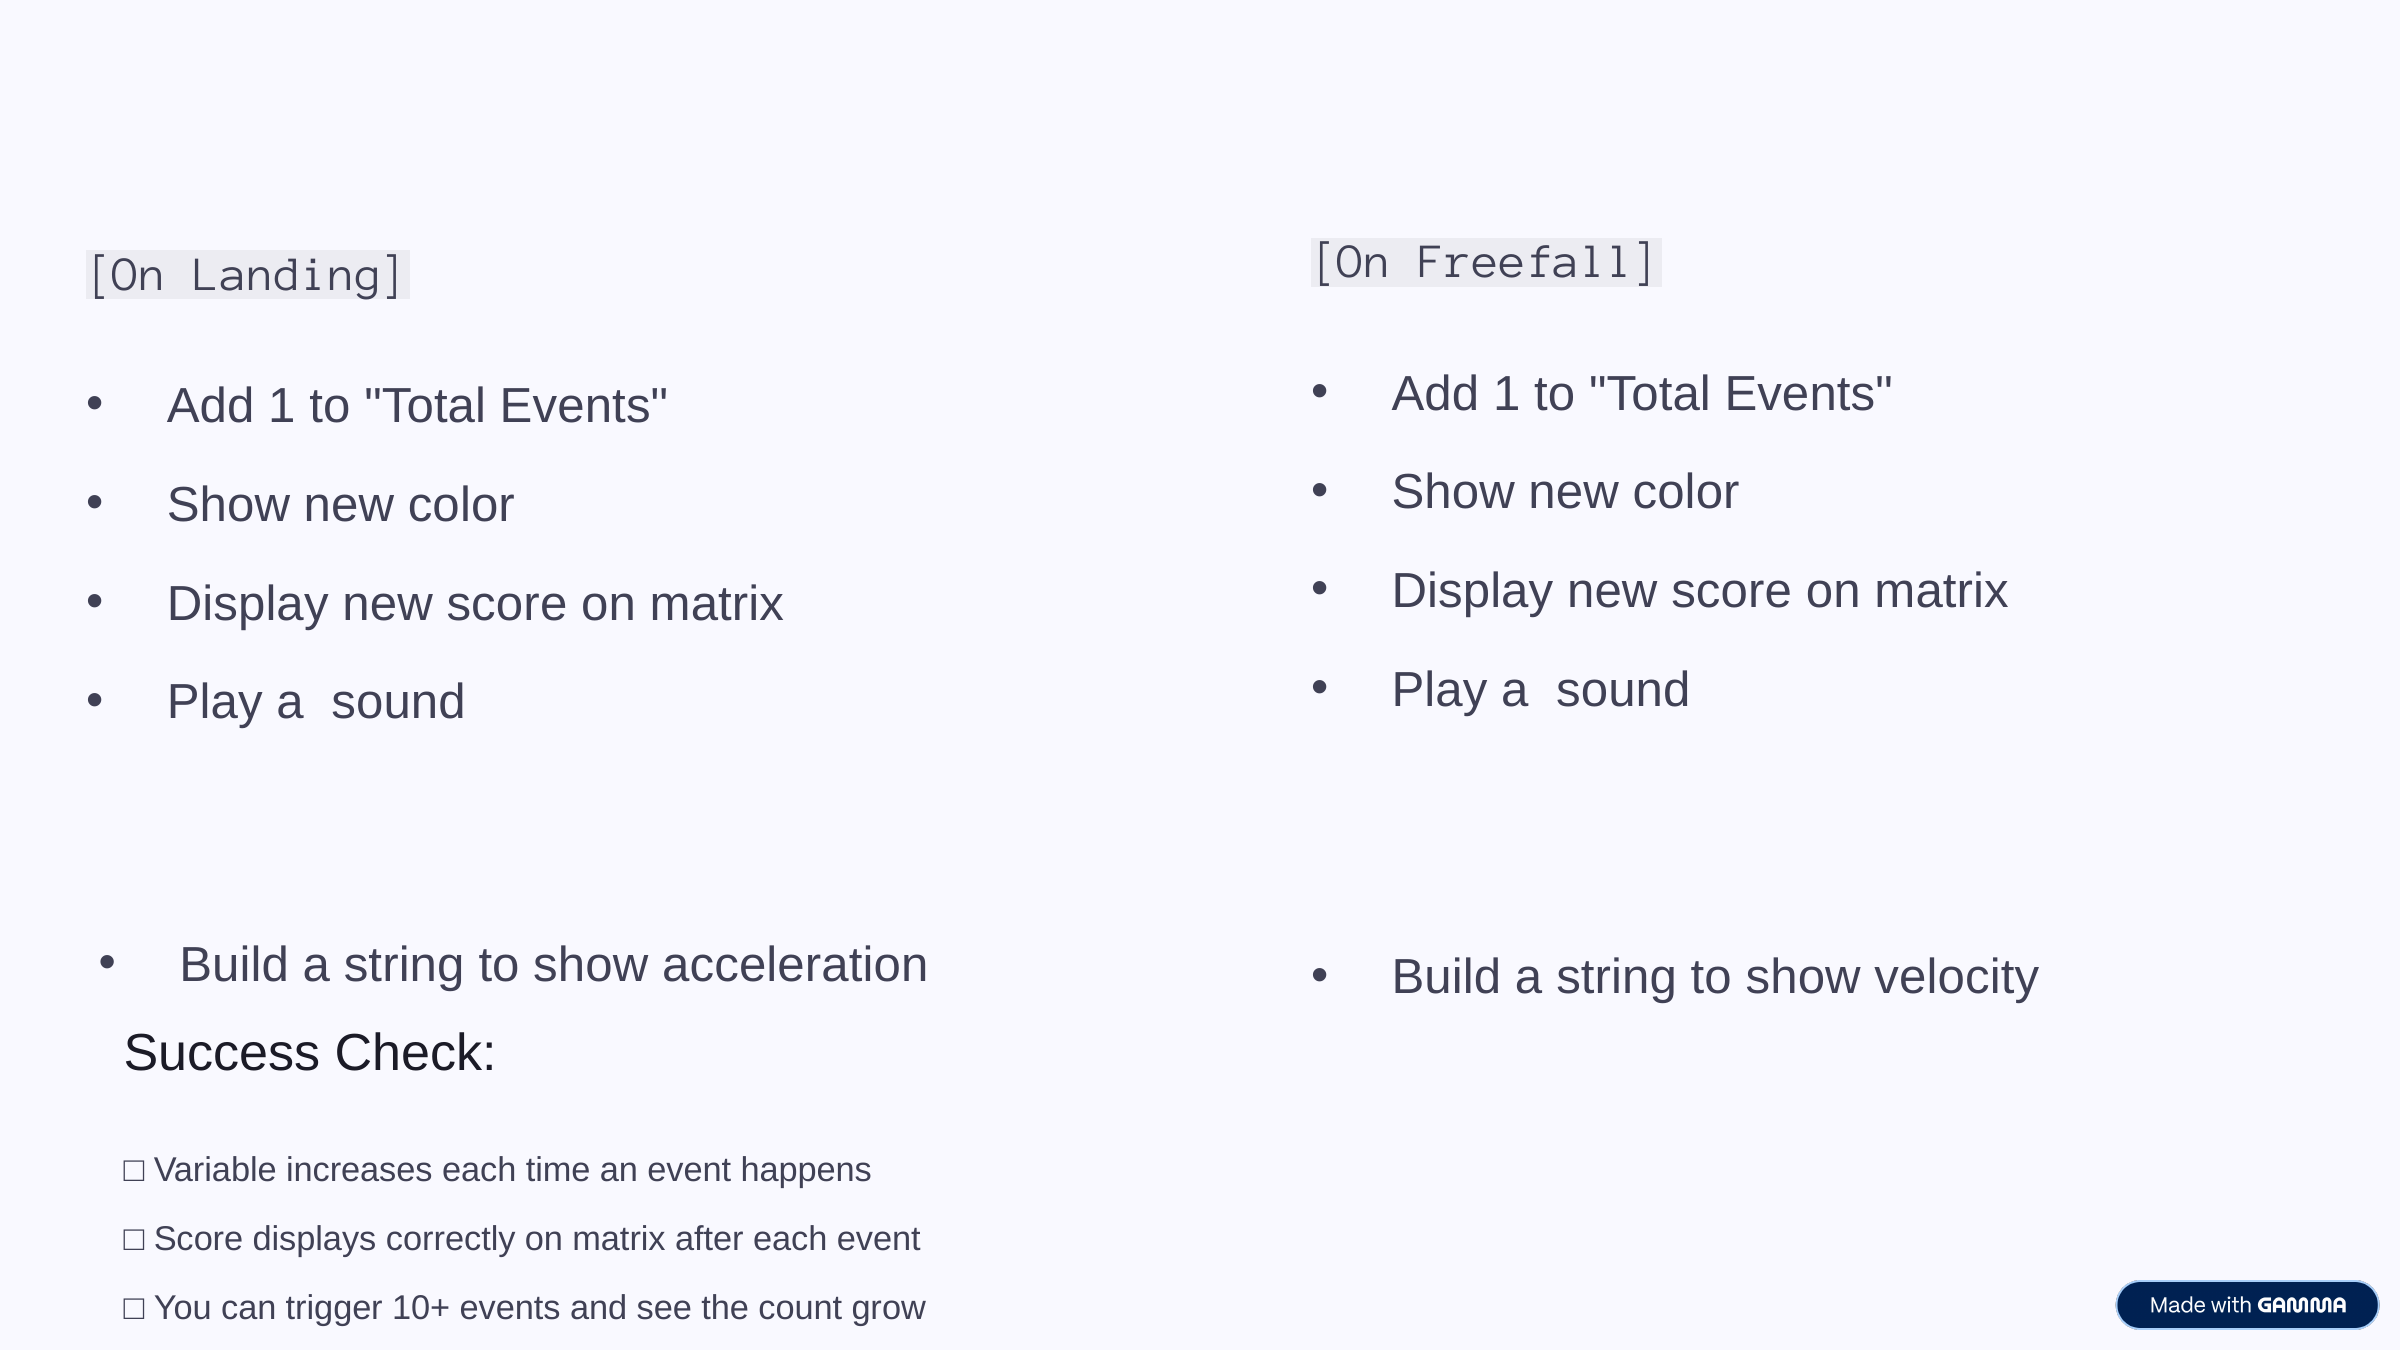

[On Freefall]
[On Landing]
Add 1 to "Total Events"
Add 1 to "Total Events"
Show new color
Show new color
Display new score on matrix
Display new score on matrix
Play a  sound
Play a  sound
Build a string to show acceleration
Build a string to show velocity
Success Check:
□ Variable increases each time an event happens
□ Score displays correctly on matrix after each event
□ You can trigger 10+ events and see the count grow